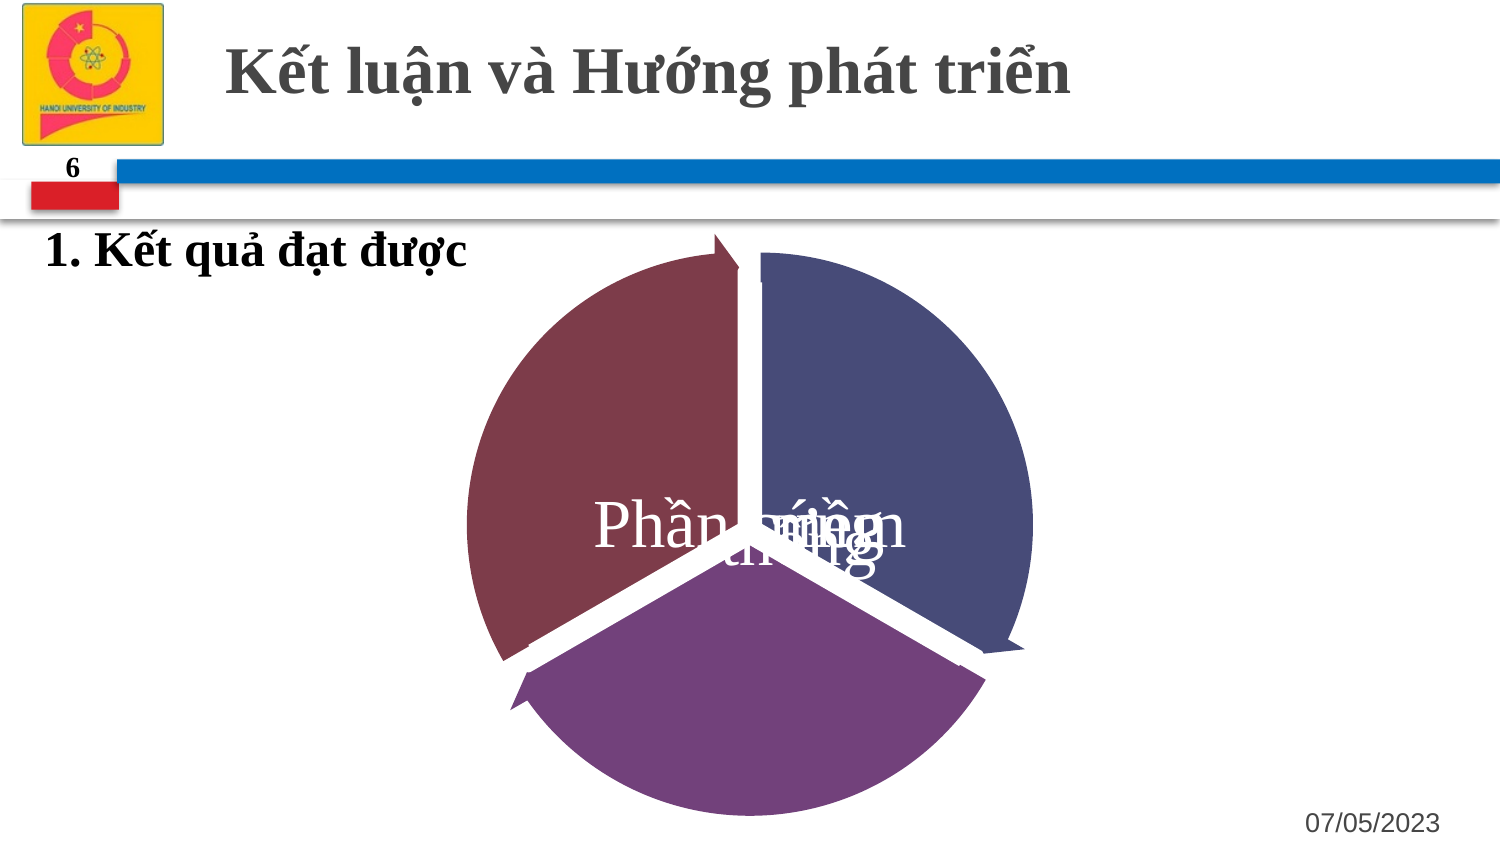

# Kết luận và Hướng phát triển
6
1. Kết quả đạt được
Phần mềm
Hệ thống
Phần cứng
07/05/2023